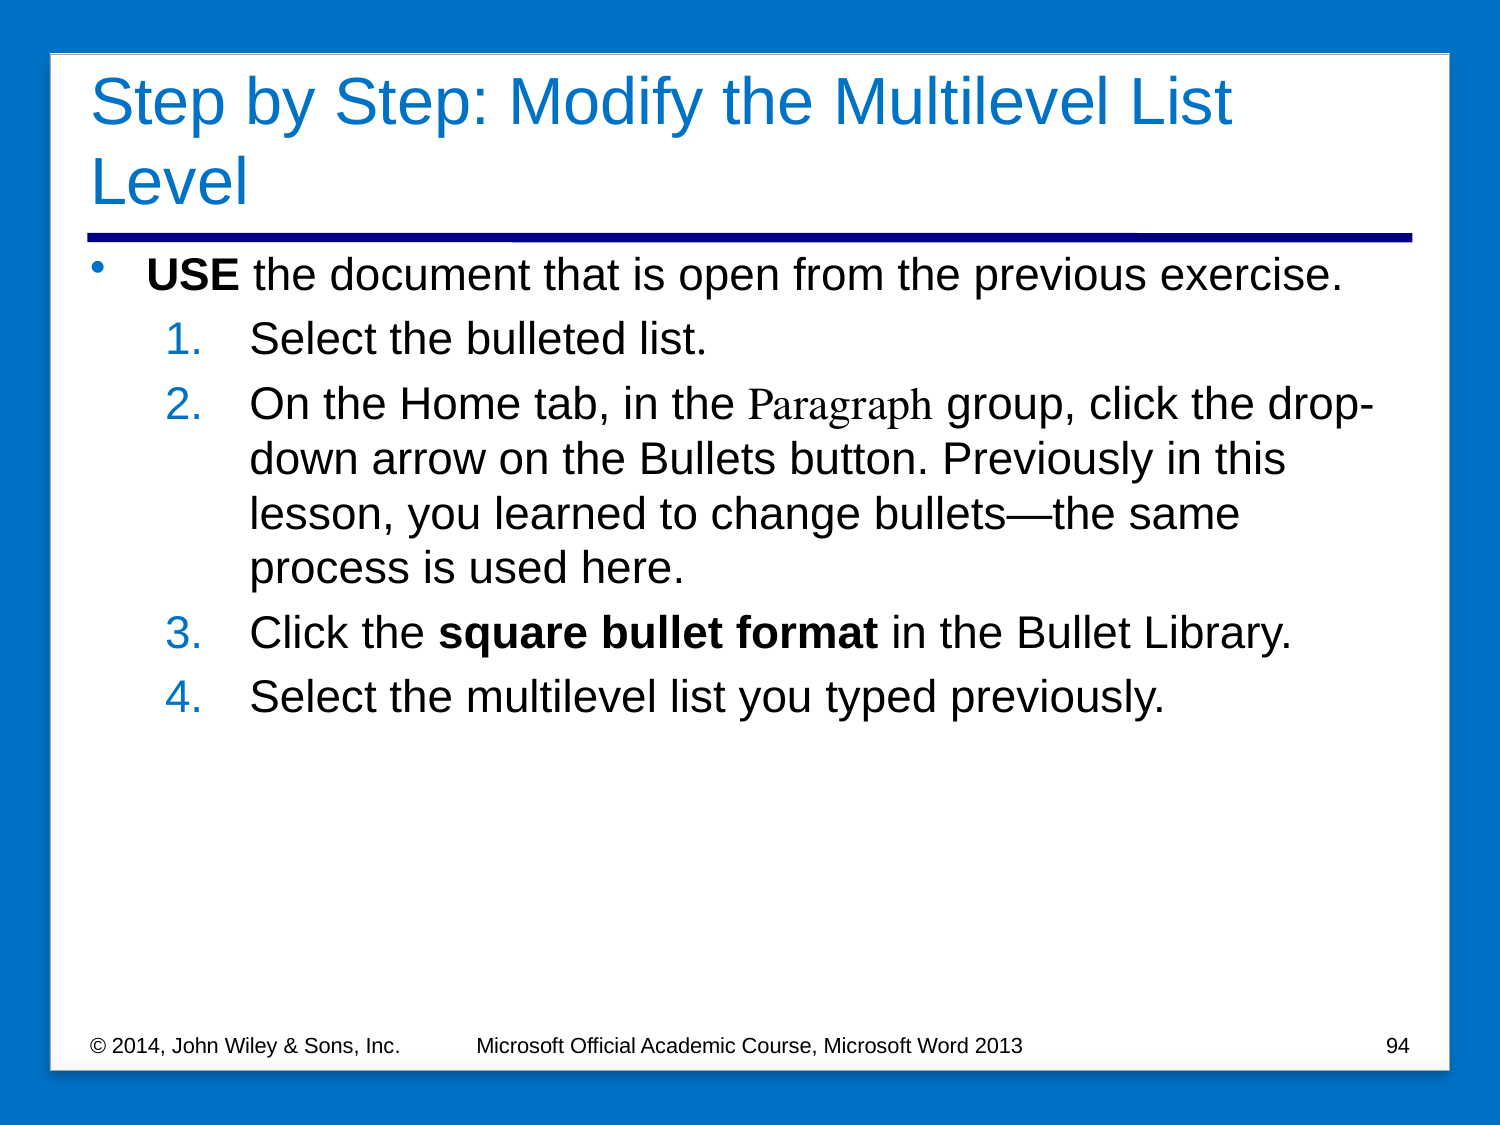

# Step by Step: Modify the Multilevel List Level
USE the document that is open from the previous exercise.
Select the bulleted list.
On the Home tab, in the Paragraph group, click the drop-down arrow on the Bullets button. Previously in this lesson, you learned to change bullets—the same process is used here.
Click the square bullet format in the Bullet Library.
Select the multilevel list you typed previously.
© 2014, John Wiley & Sons, Inc.
Microsoft Official Academic Course, Microsoft Word 2013
94